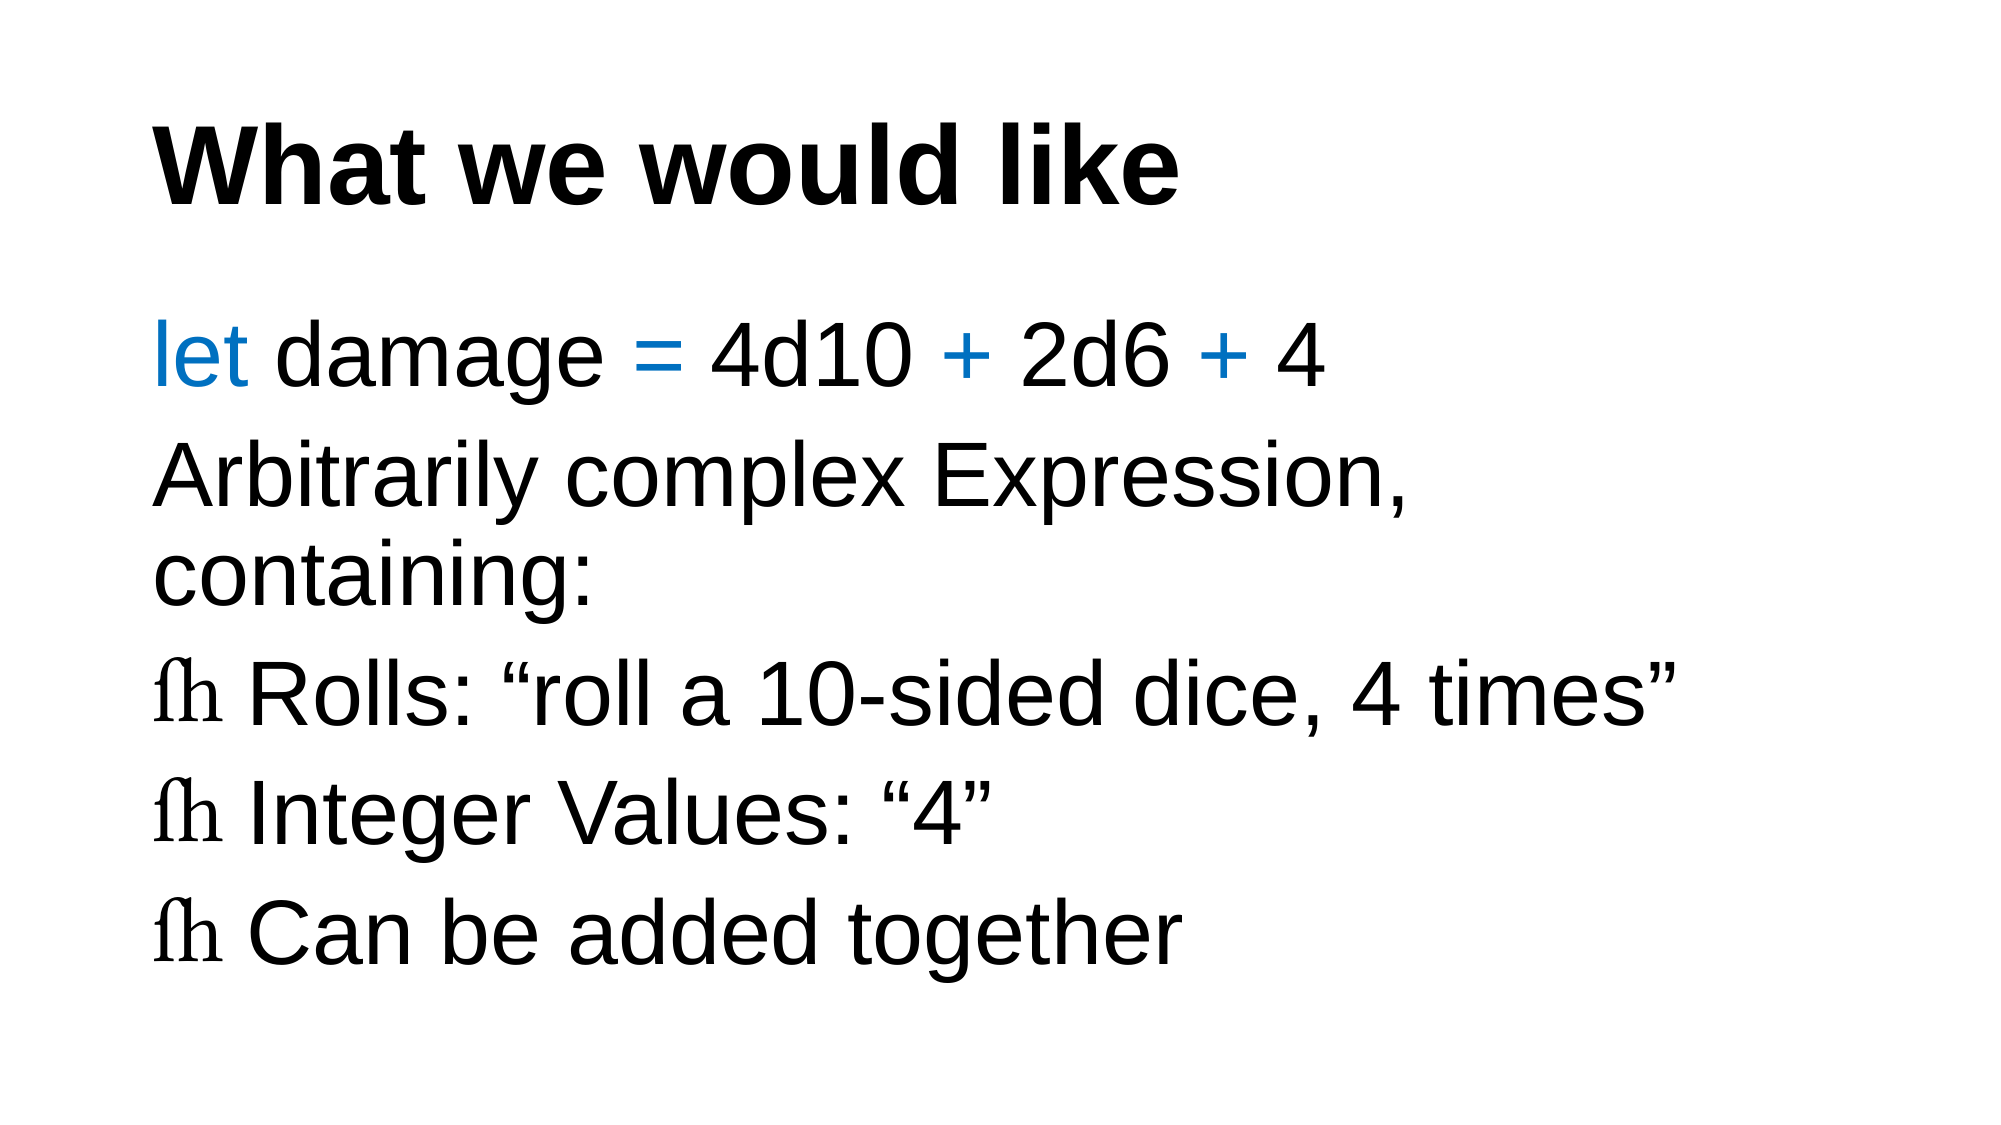

# What we would like
let damage = 4d10 + 2d6 + 4
Arbitrarily complex Expression, containing:
Rolls: “roll a 10-sided dice, 4 times”
Integer Values: “4”
Can be added together